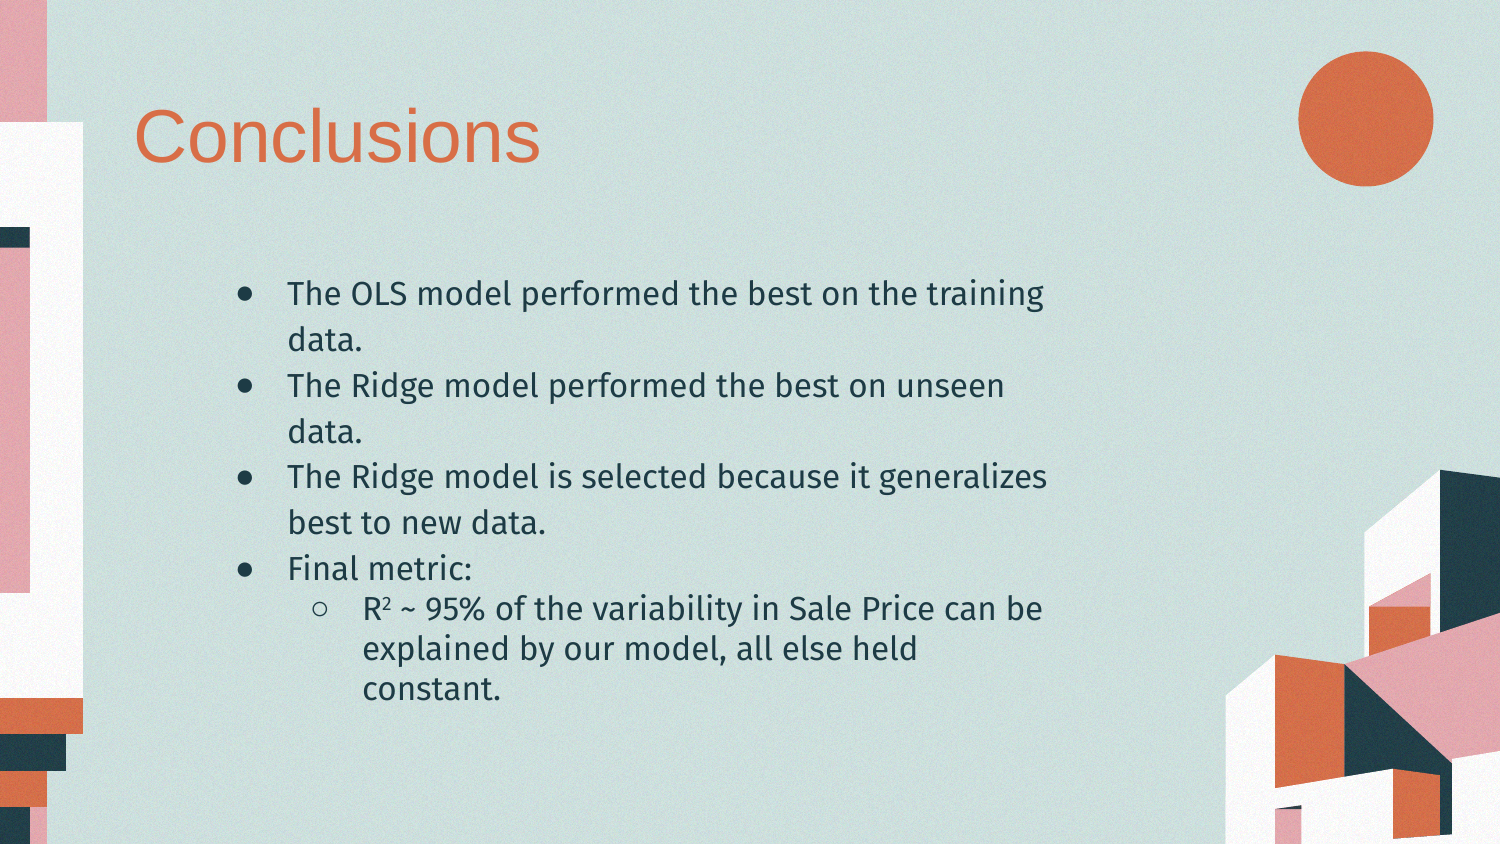

# Conclusions
The OLS model performed the best on the training data.
The Ridge model performed the best on unseen data.
The Ridge model is selected because it generalizes best to new data.
Final metric:
R2 ~ 95% of the variability in Sale Price can be explained by our model, all else held constant.